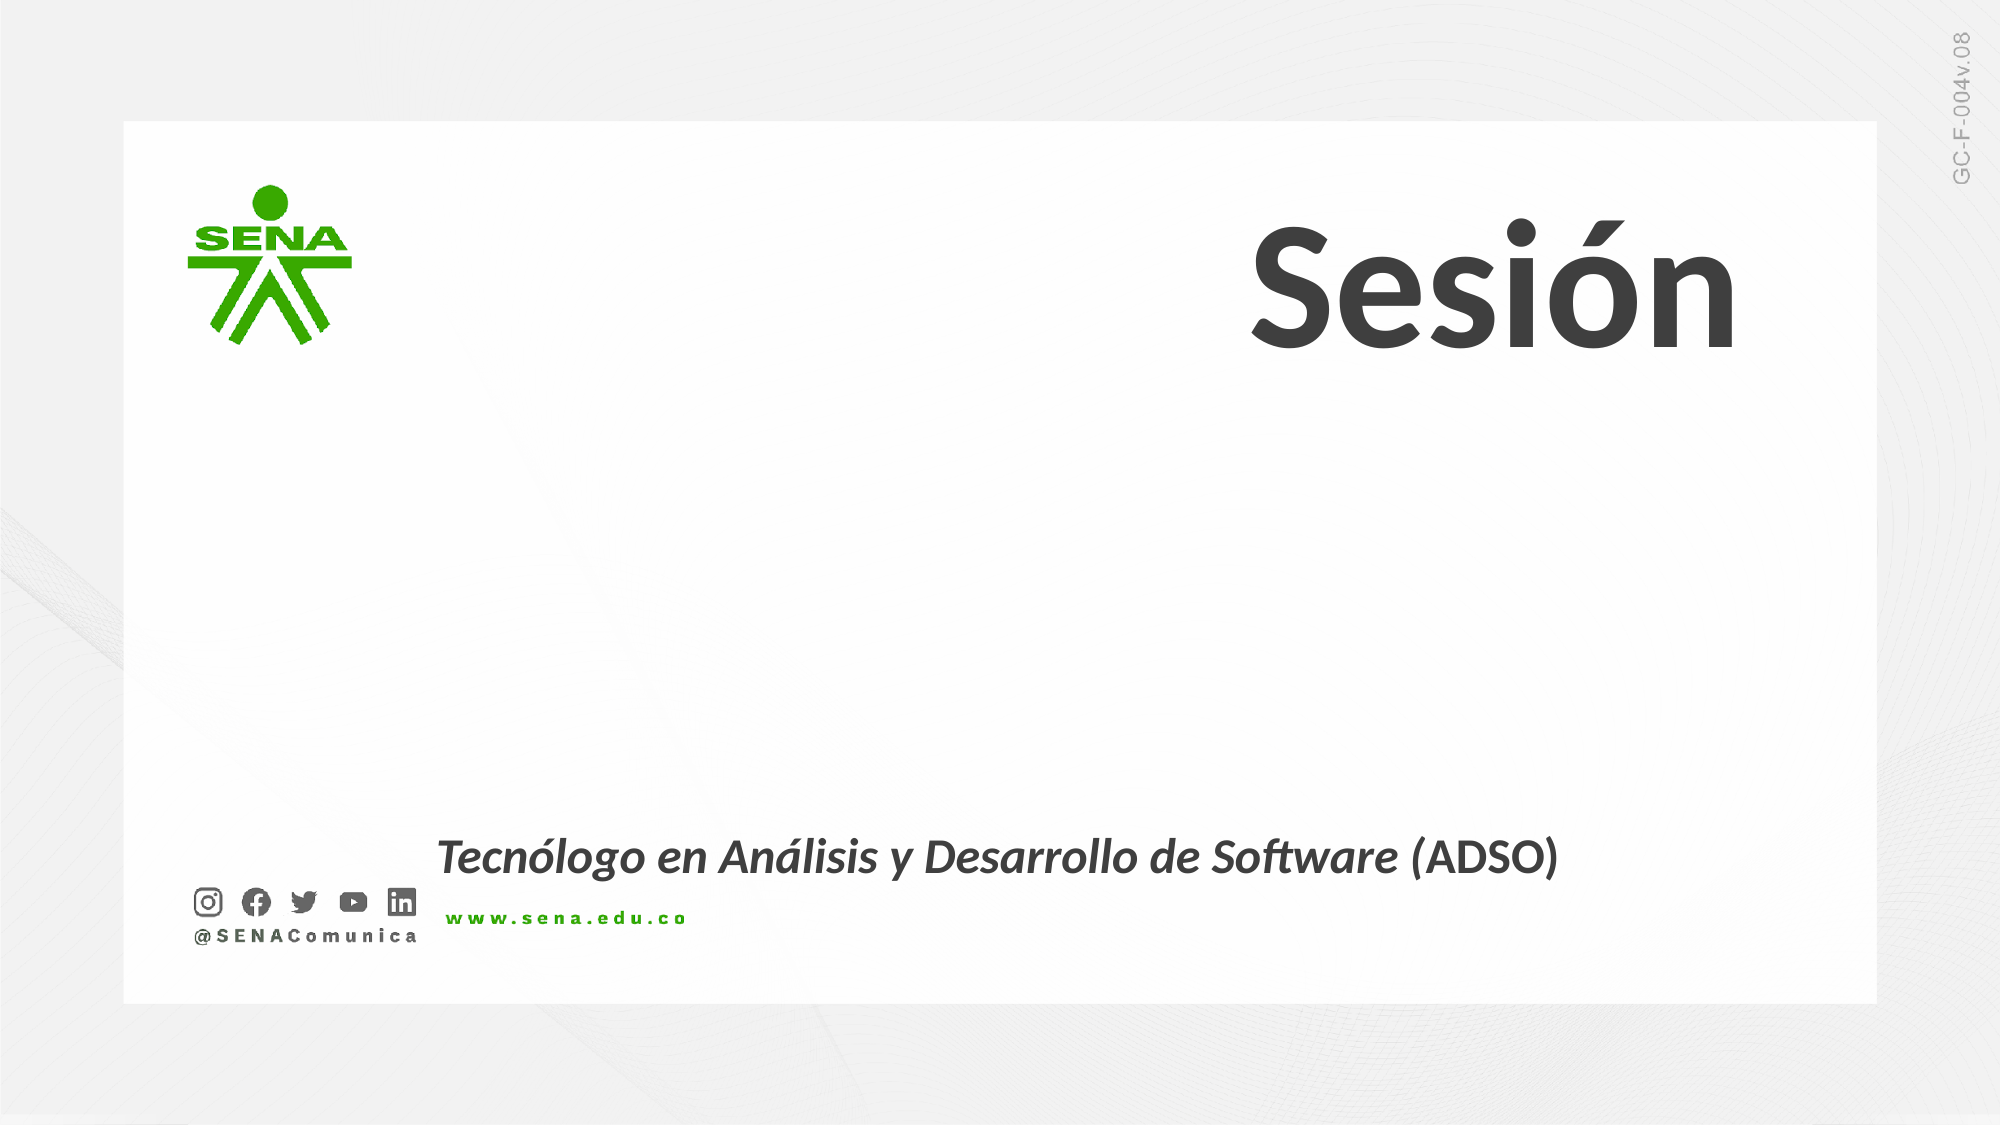

Sesión

Tecnólogo en Análisis y Desarrollo de Software (ADSO)